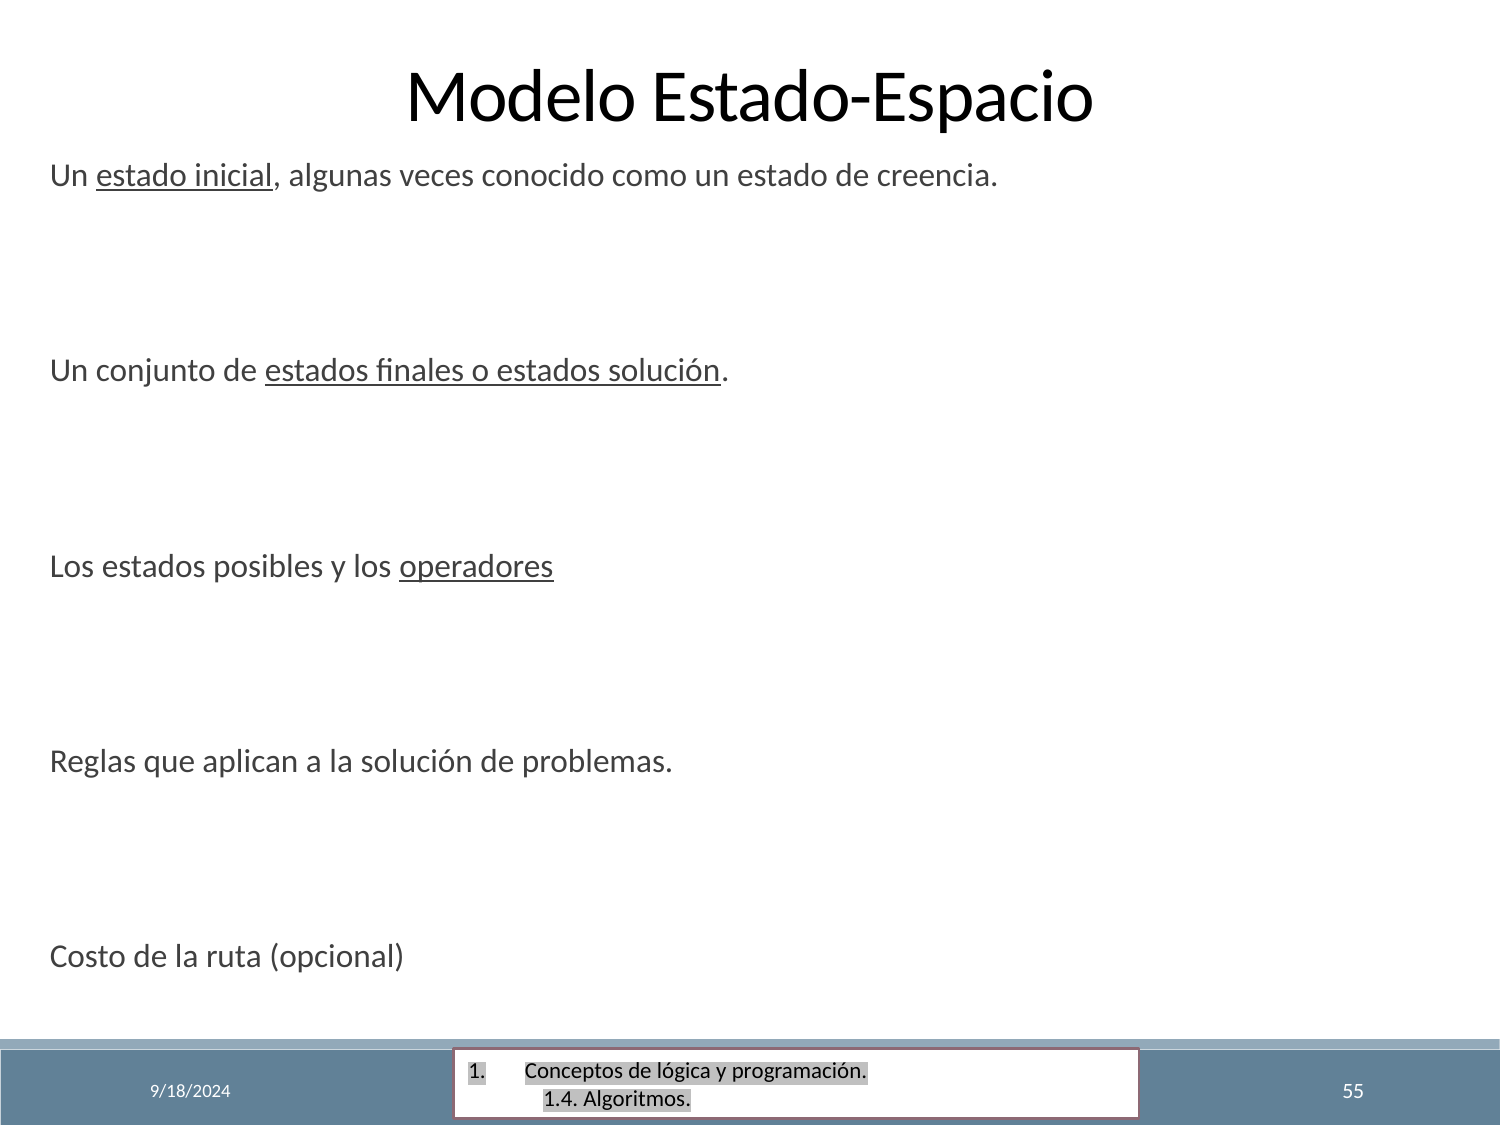

Modelo Estado-Espacio
Un estado inicial, algunas veces conocido como un estado de creencia.

Un conjunto de estados finales o estados solución.

Los estados posibles y los operadores

Reglas que aplican a la solución de problemas.

Costo de la ruta (opcional)

Conceptos de lógica y programación.
1.4. Algoritmos.
9/18/2024
Fundamentos de Programación
55